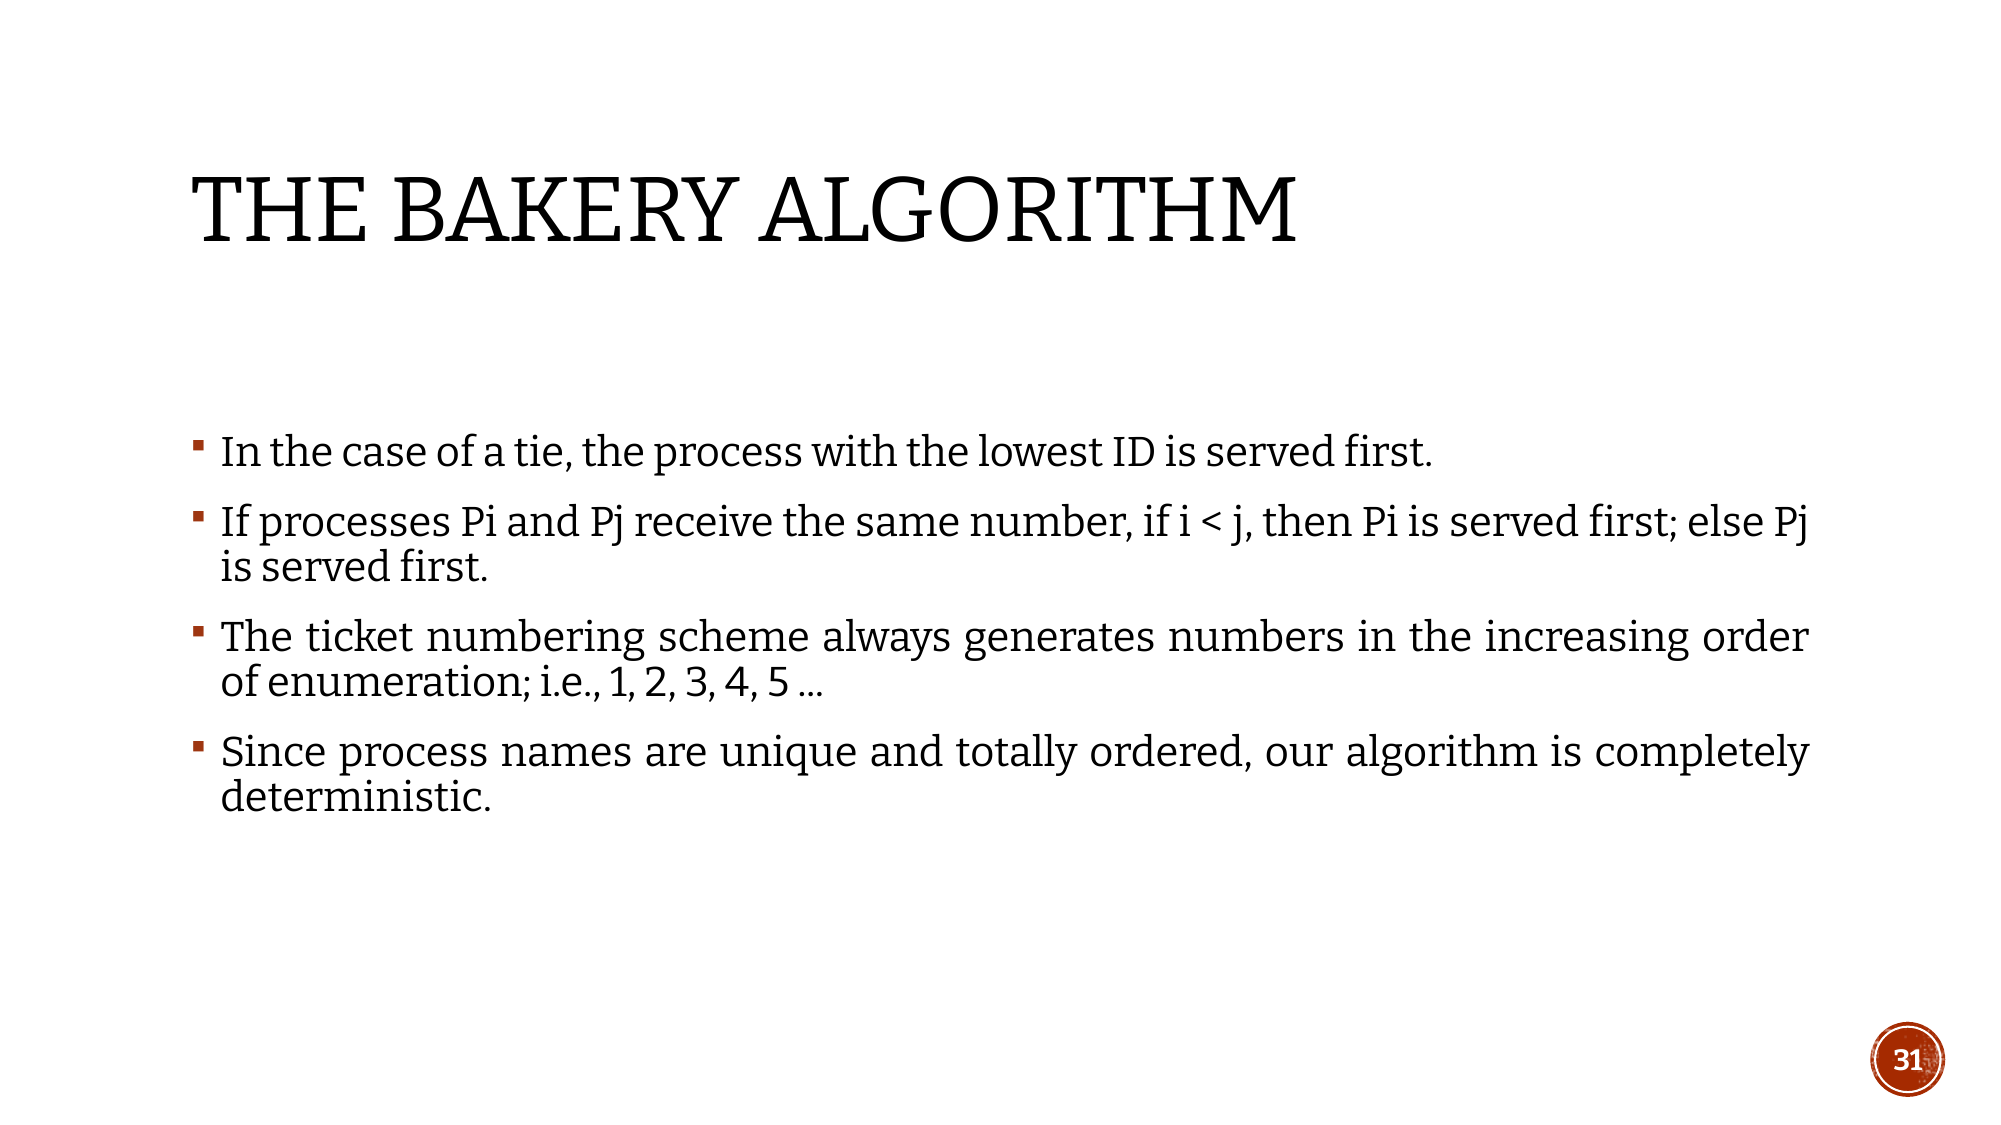

# The Bakery Algorithm

In the case of a tie, the process with the lowest ID is served first.
If processes Pi and Pj receive the same number, if i < j, then Pi is served first; else Pj is served first.
The ticket numbering scheme always generates numbers in the increasing order of enumeration; i.e., 1, 2, 3, 4, 5 ...
Since process names are unique and totally ordered, our algorithm is completely deterministic.
31